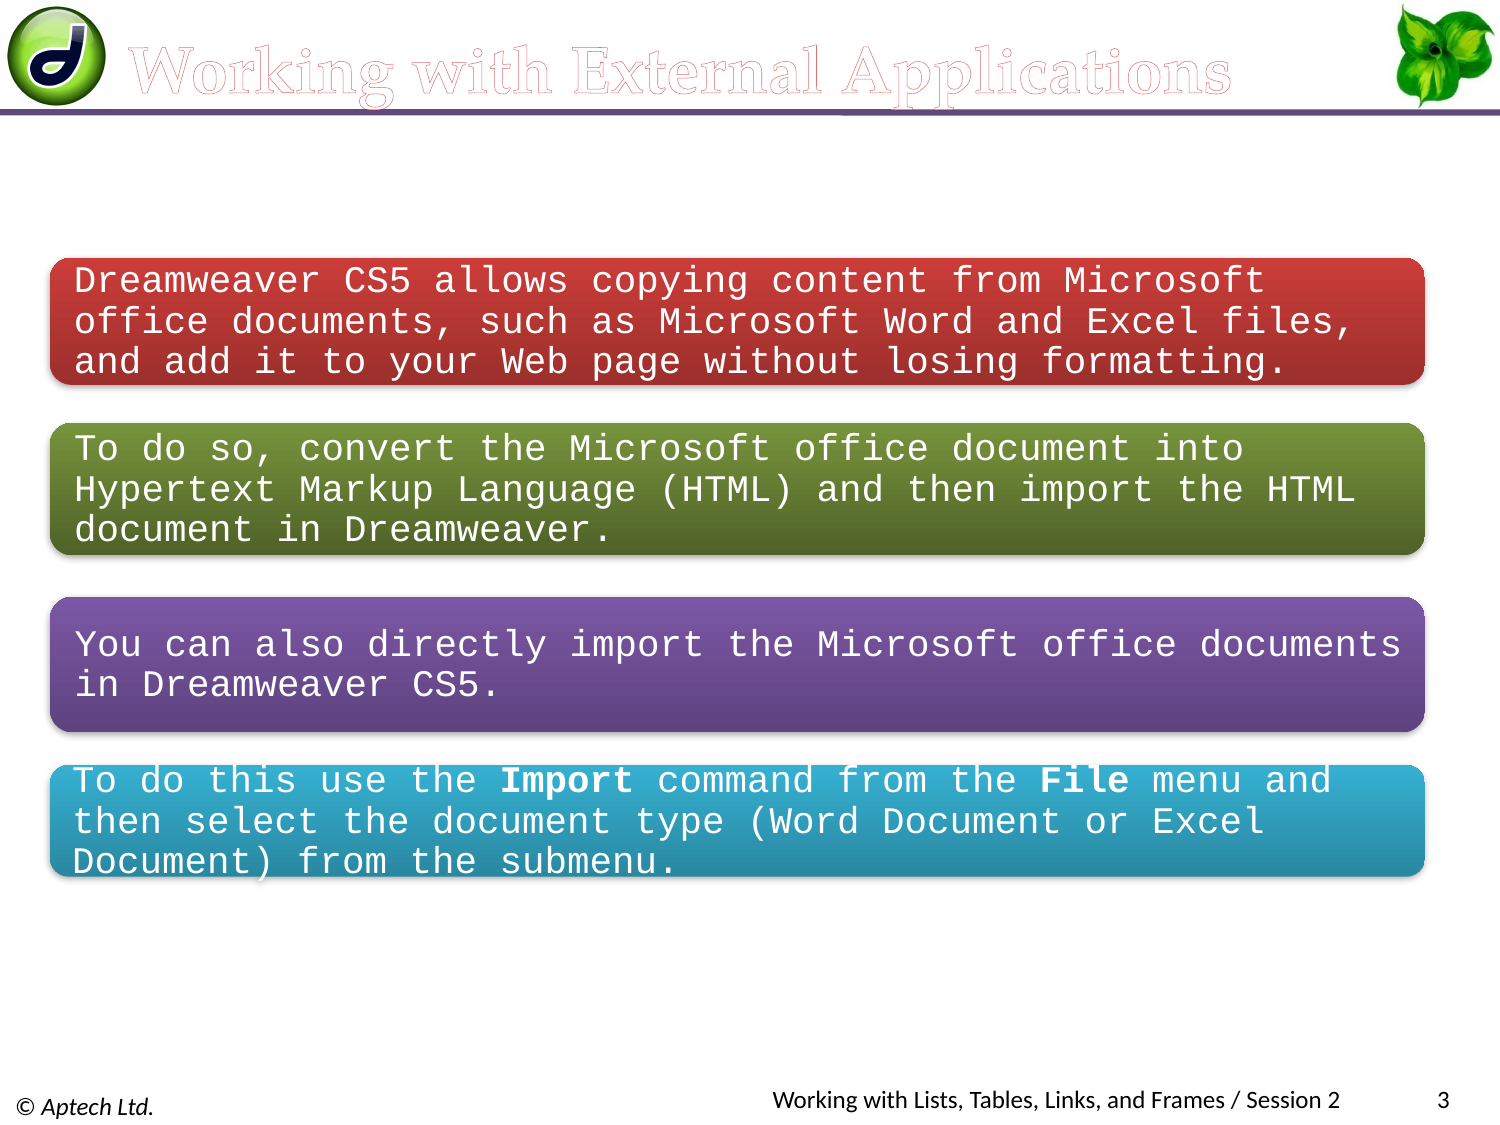

# Working with External Applications
Dreamweaver CS5 allows copying content from Microsoft office documents, such as Microsoft Word and Excel files, and add it to your Web page without losing formatting.
To do so, convert the Microsoft office document into Hypertext Markup Language (HTML) and then import the HTML document in Dreamweaver.
You can also directly import the Microsoft office documents in Dreamweaver CS5.
To do this use the Import command from the File menu and then select the document type (Word Document or Excel Document) from the submenu.
Working with Lists, Tables, Links, and Frames / Session 2
3